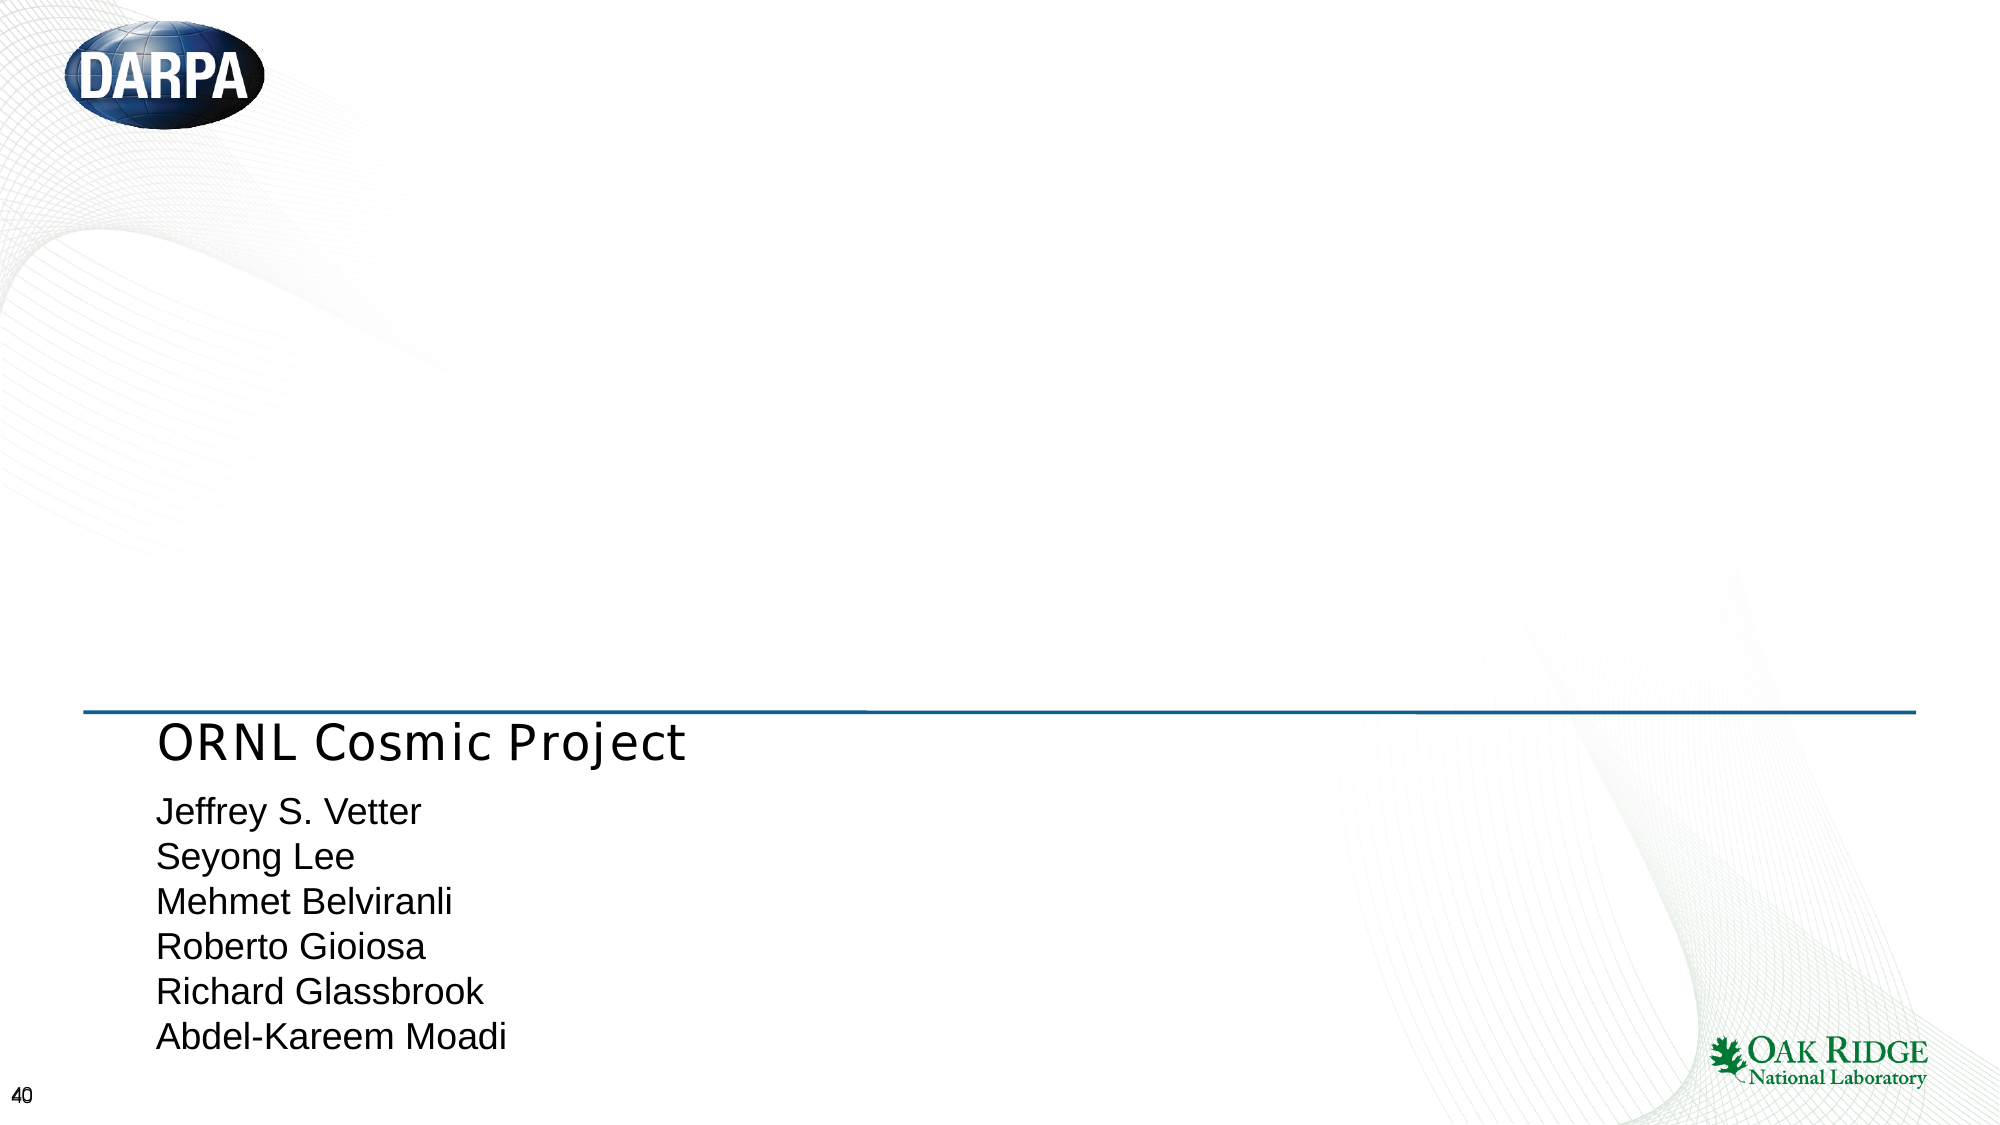

# ORNL Cosmic Project
Jeffrey S. Vetter
Seyong Lee
Mehmet Belviranli
Roberto Gioiosa
Richard Glassbrook
Abdel-Kareem Moadi